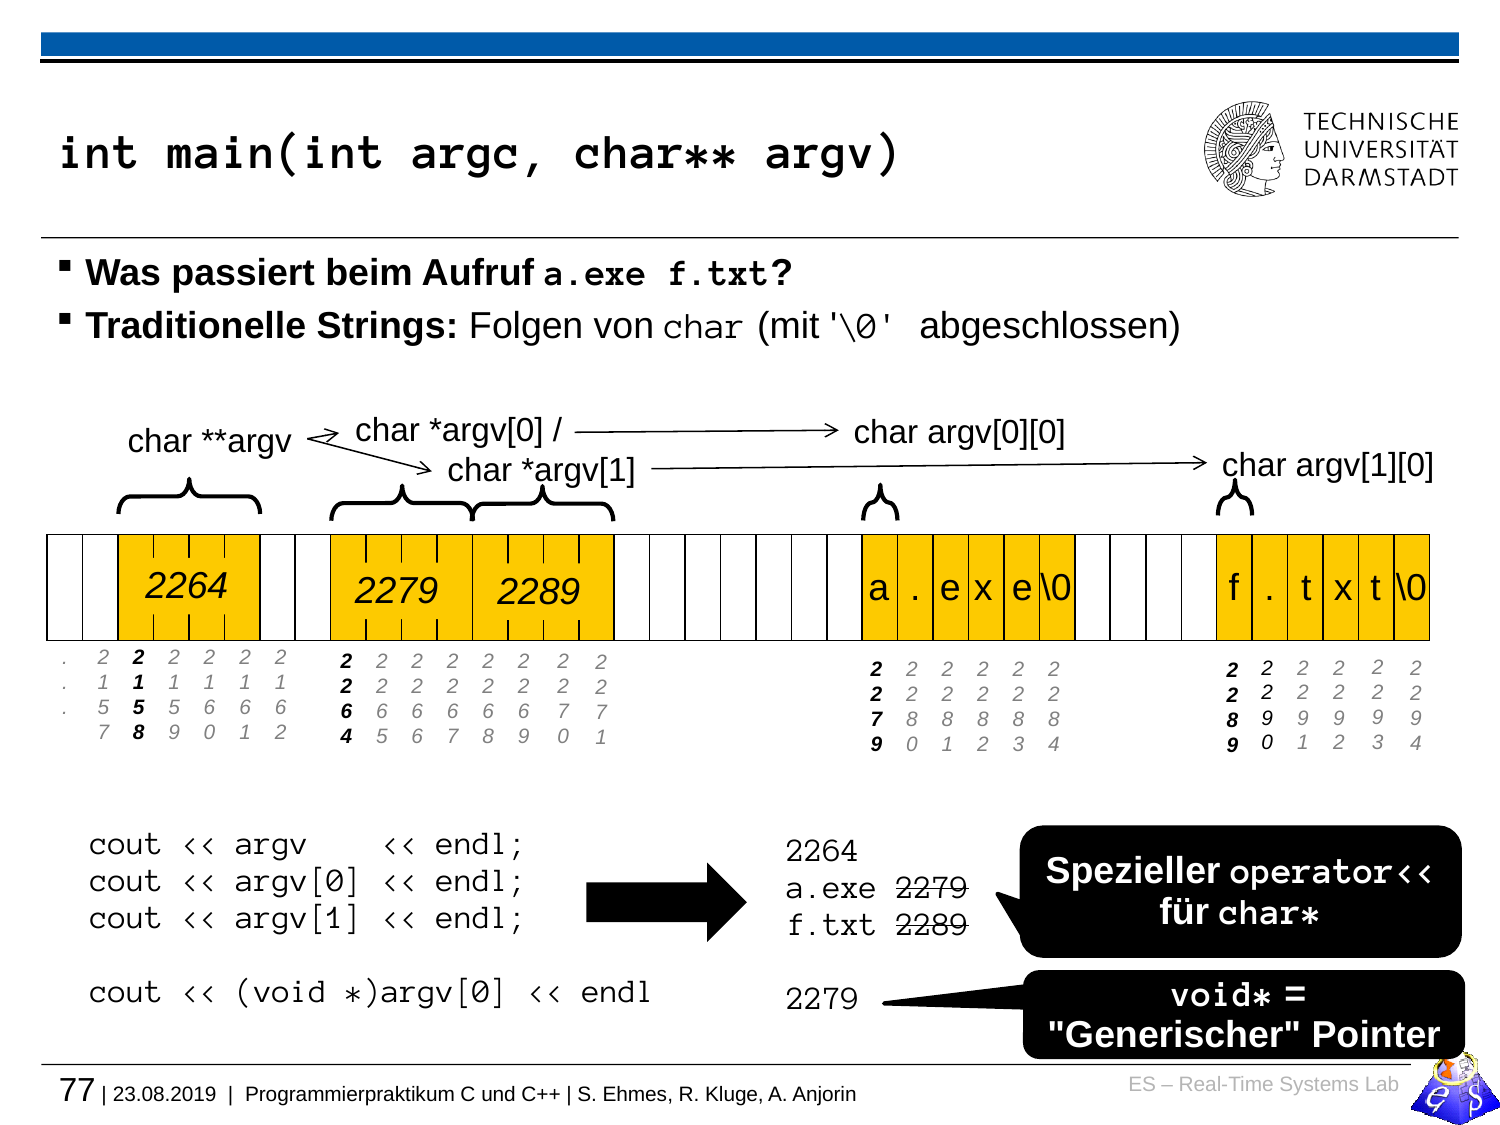

# int main(int argc, char** argv)
Was passiert beim Aufruf a.exe f.txt?
Traditionelle Strings: Folgen von char (mit '\0' abgeschlossen)
char *argv[0] /
          char *argv[1]
char argv[0][0]

char **argv

char argv[1][0]

2264
a
e
\0
x
\0
.
x
e
t
t
.
f
2279
2289
.
.
.
2
1
5
7
2
1
5
8
2
1
5
9
2
1
6
0
2
1
6
1
2
1
6
2
2
2
7
0
2
2
6
4
2
2
6
5
2
2
6
6
2
2
6
7
2
2
6
8
2
2
6
9
2
2
7
1
2
2
9
3
2
2
9
0
2
2
9
1
2
2
9
2
2
2
9
4
2
2
7
9
2
2
8
0
2
2
8
1
2
2
8
2
2
2
8
3
2
2
8
4
2
2
8
9
cout << argv    << endl;
cout << argv[0] << endl;
cout << argv[1] << endl;
cout << (void *)argv[0] << endl
2264
a.exe 2279
f.txt 2289
2279
Spezieller operator<< für char*

void* =
"Generischer" Pointer